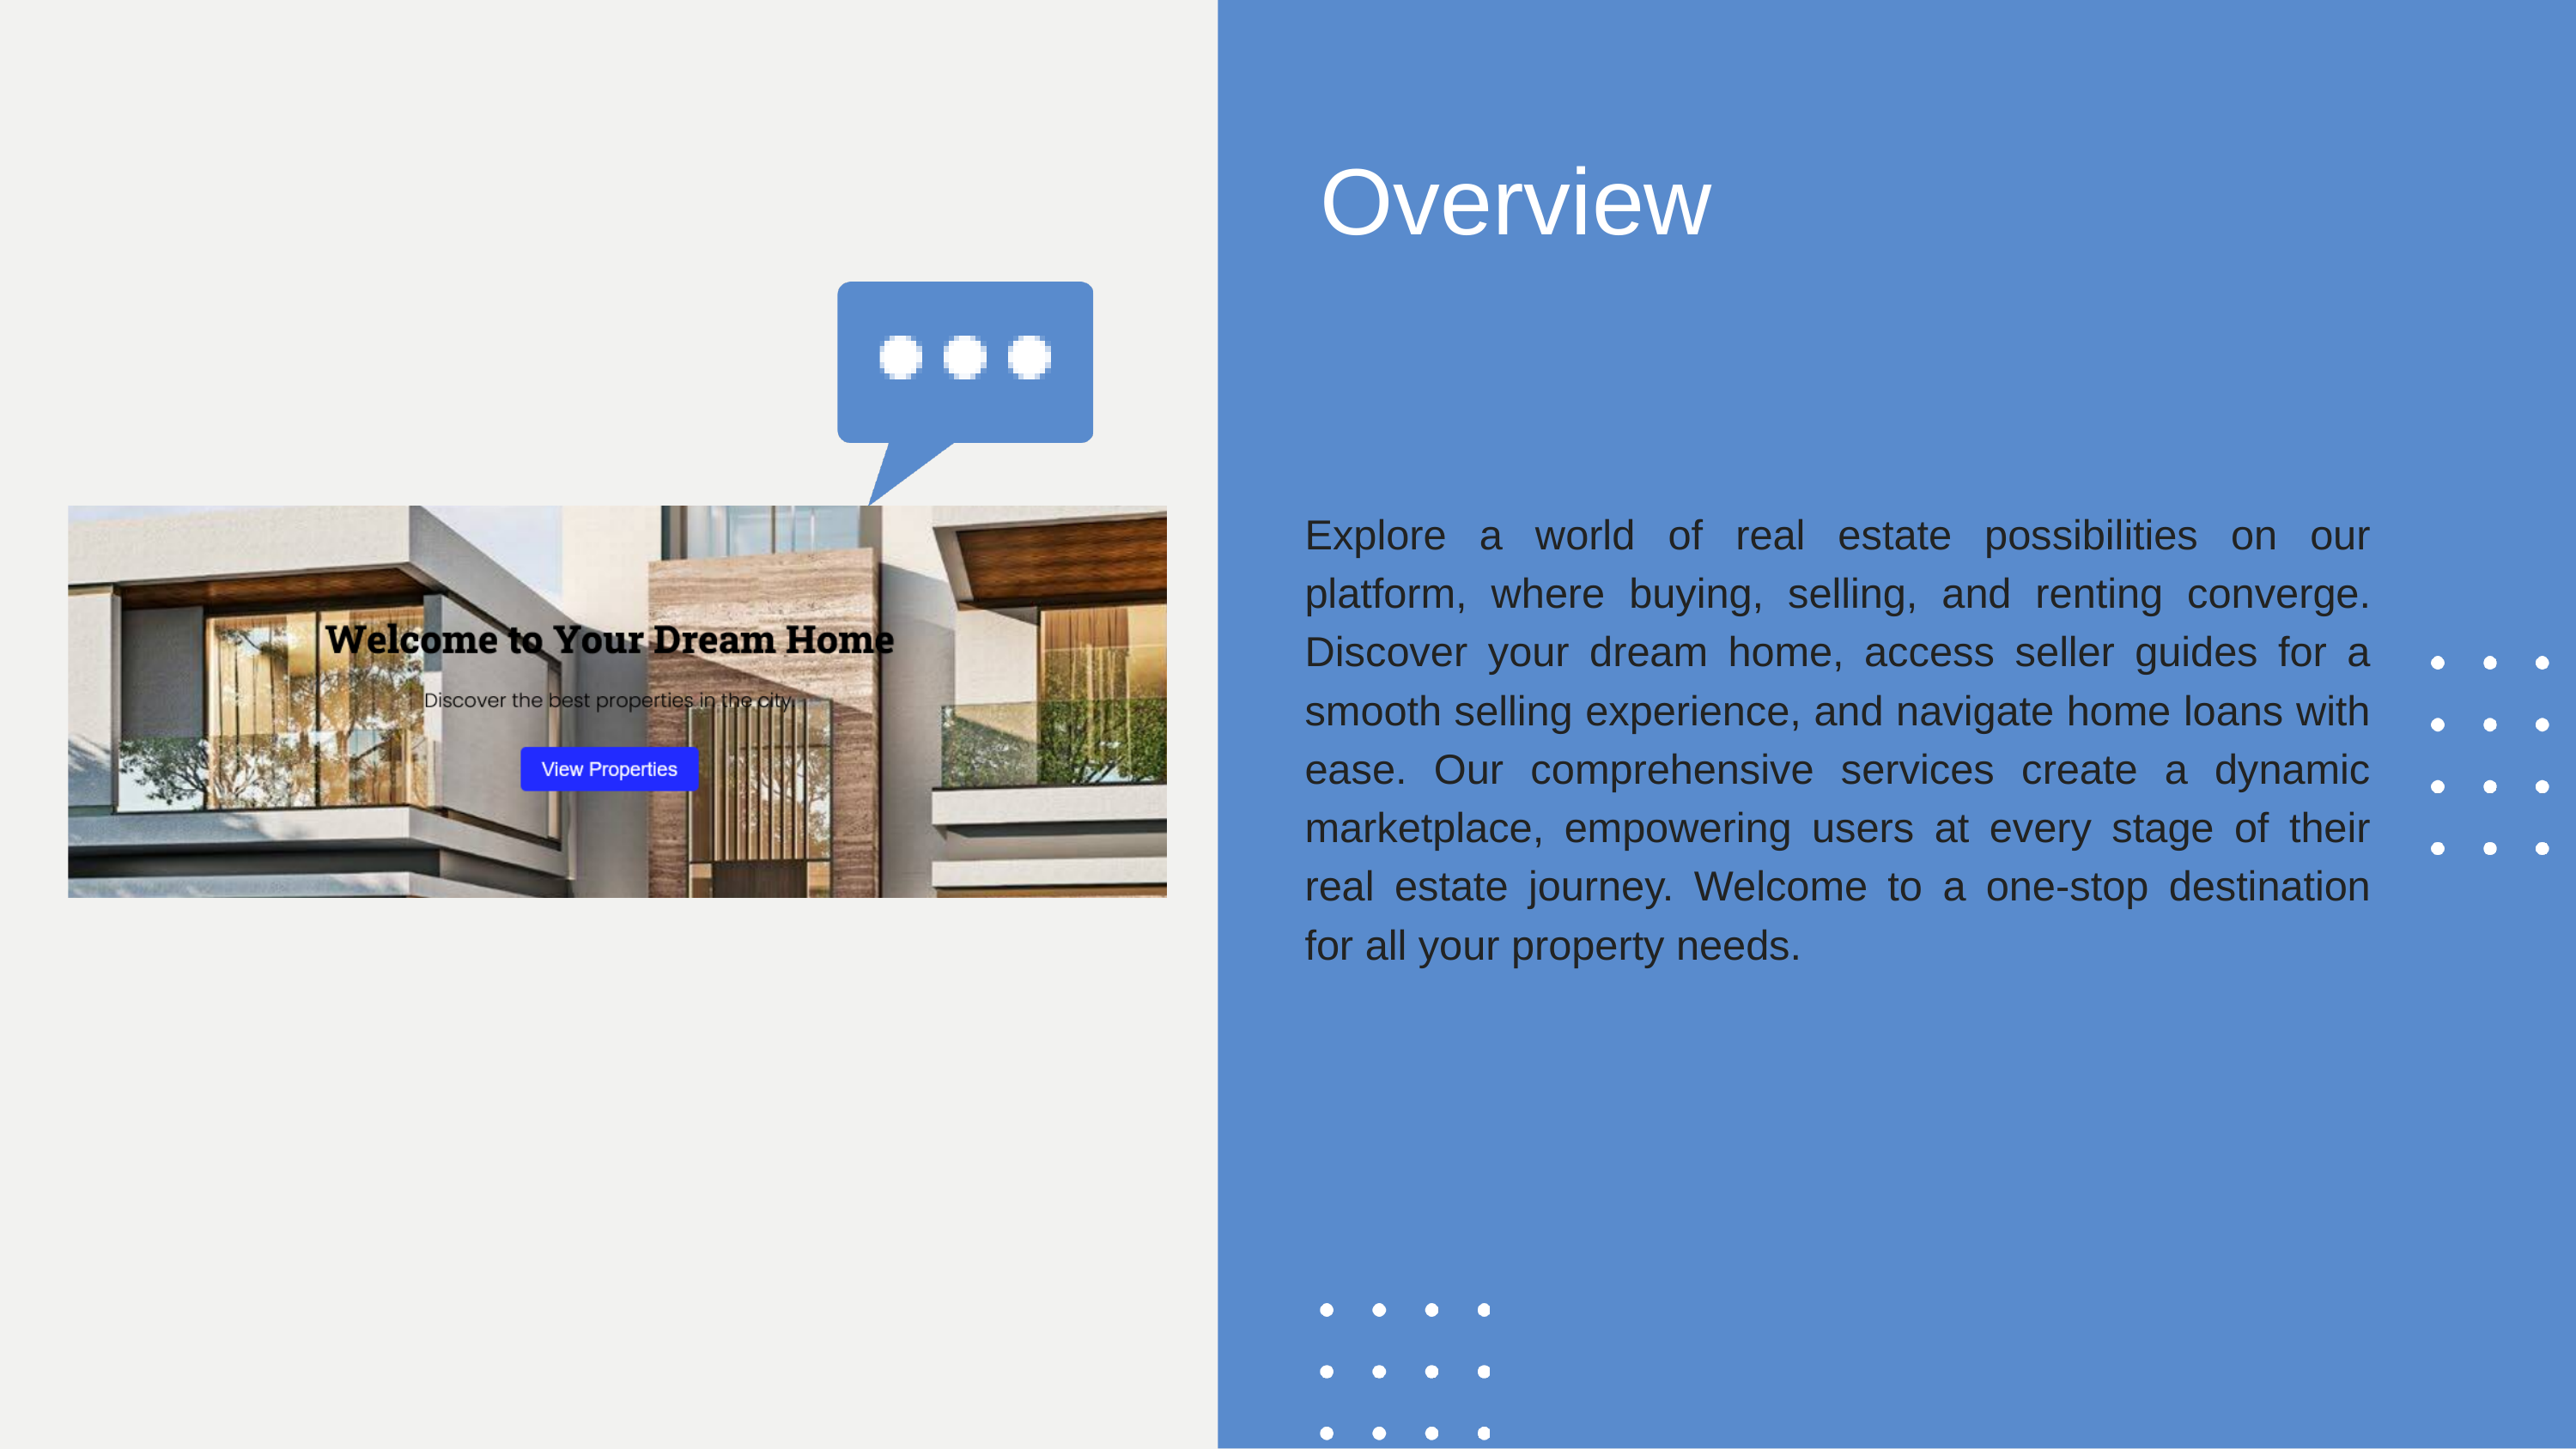

Overview

Explore a world of real estate possibilities on our platform, where buying, selling, and renting converge. Discover your dream home, access seller guides for a smooth selling experience, and navigate home loans with ease. Our comprehensive services create a dynamic marketplace, empowering users at every stage of their real estate journey. Welcome to a one-stop destination for all your property needs.